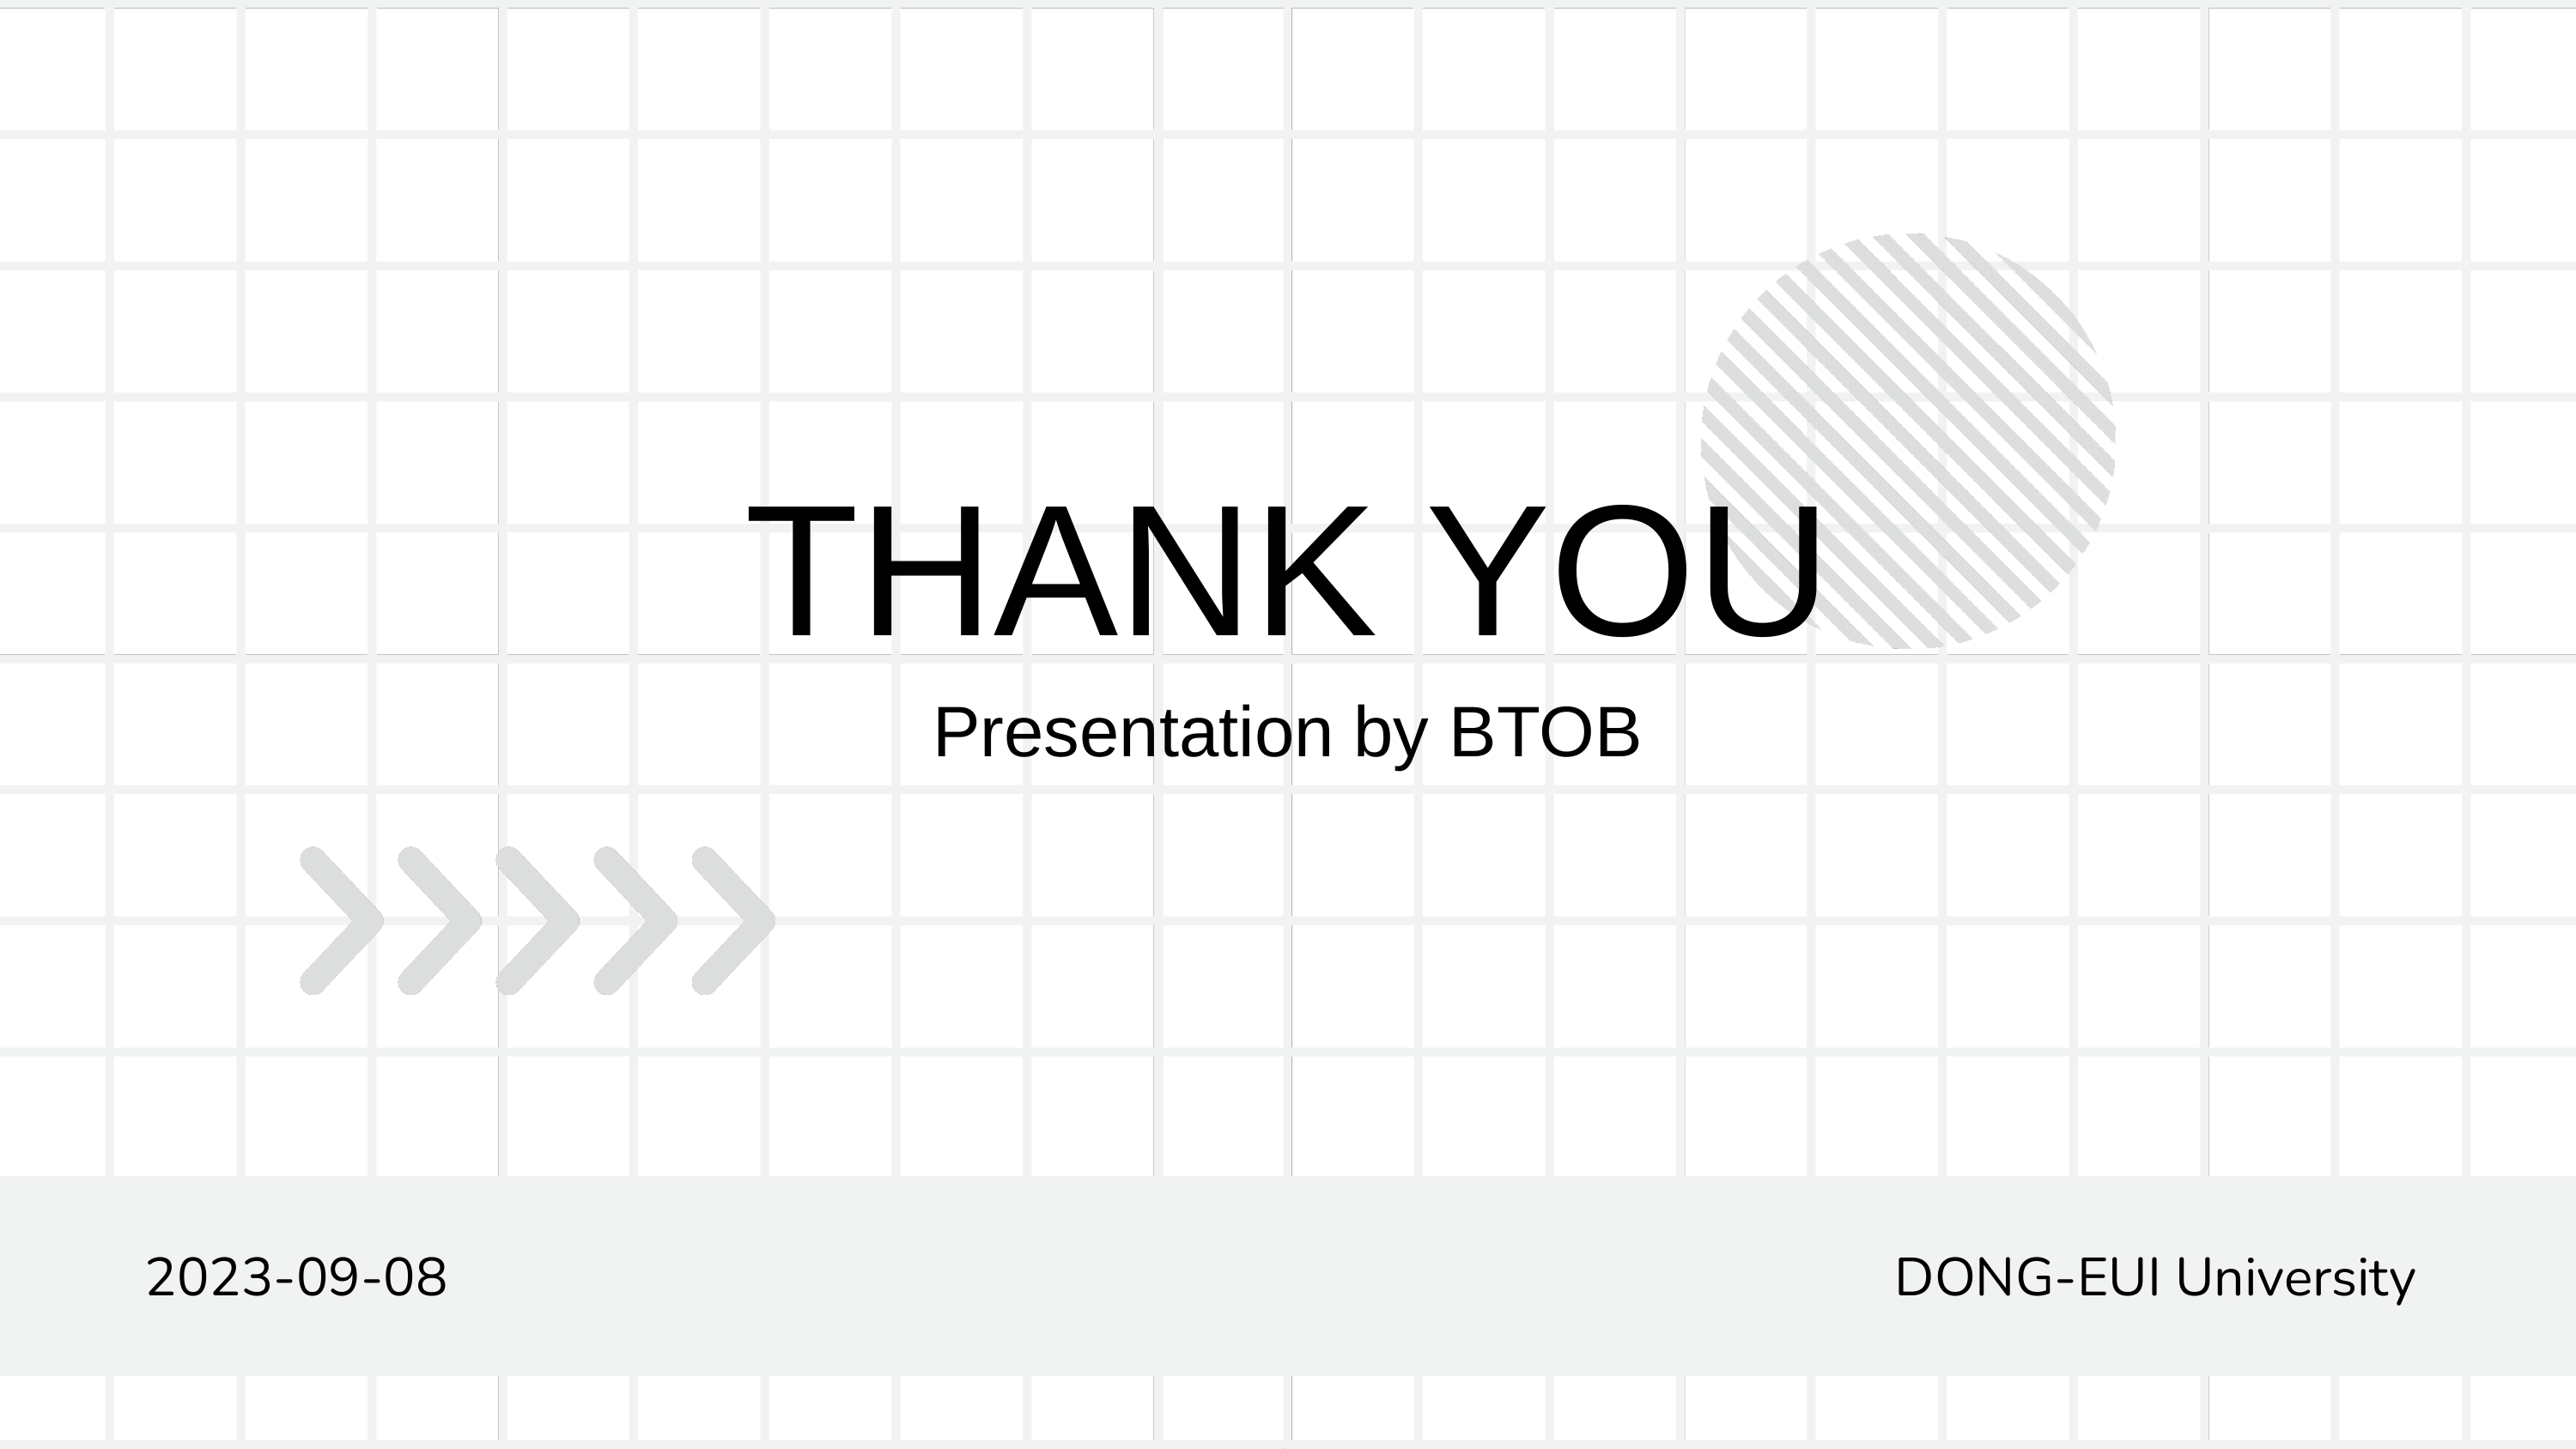

THANK YOU
Presentation by BTOB

2023-09-08
DONG-EUI University